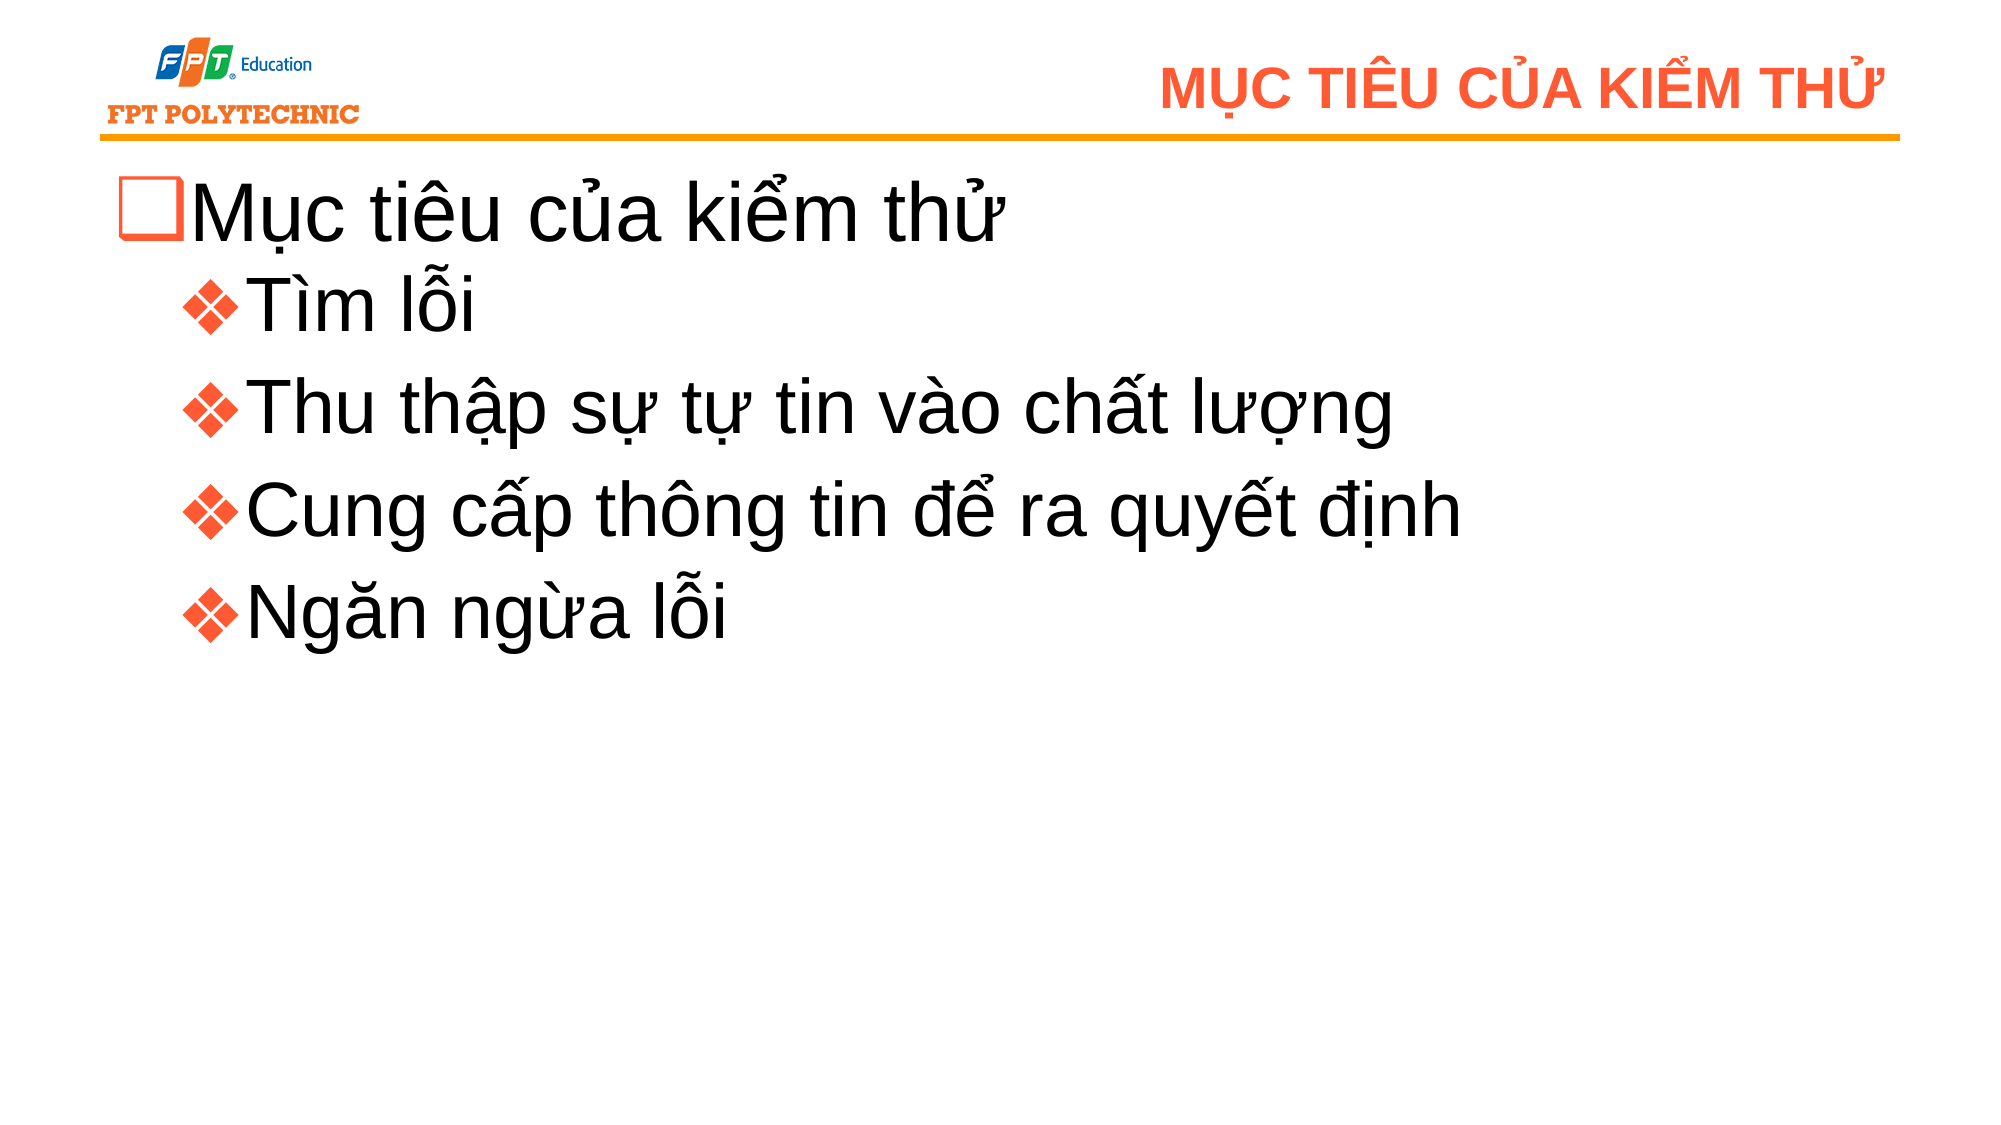

# Mục tiêu của kiểm thử
Mục tiêu của kiểm thử
Tìm lỗi
Thu thập sự tự tin vào chất lượng
Cung cấp thông tin để ra quyết định
Ngăn ngừa lỗi